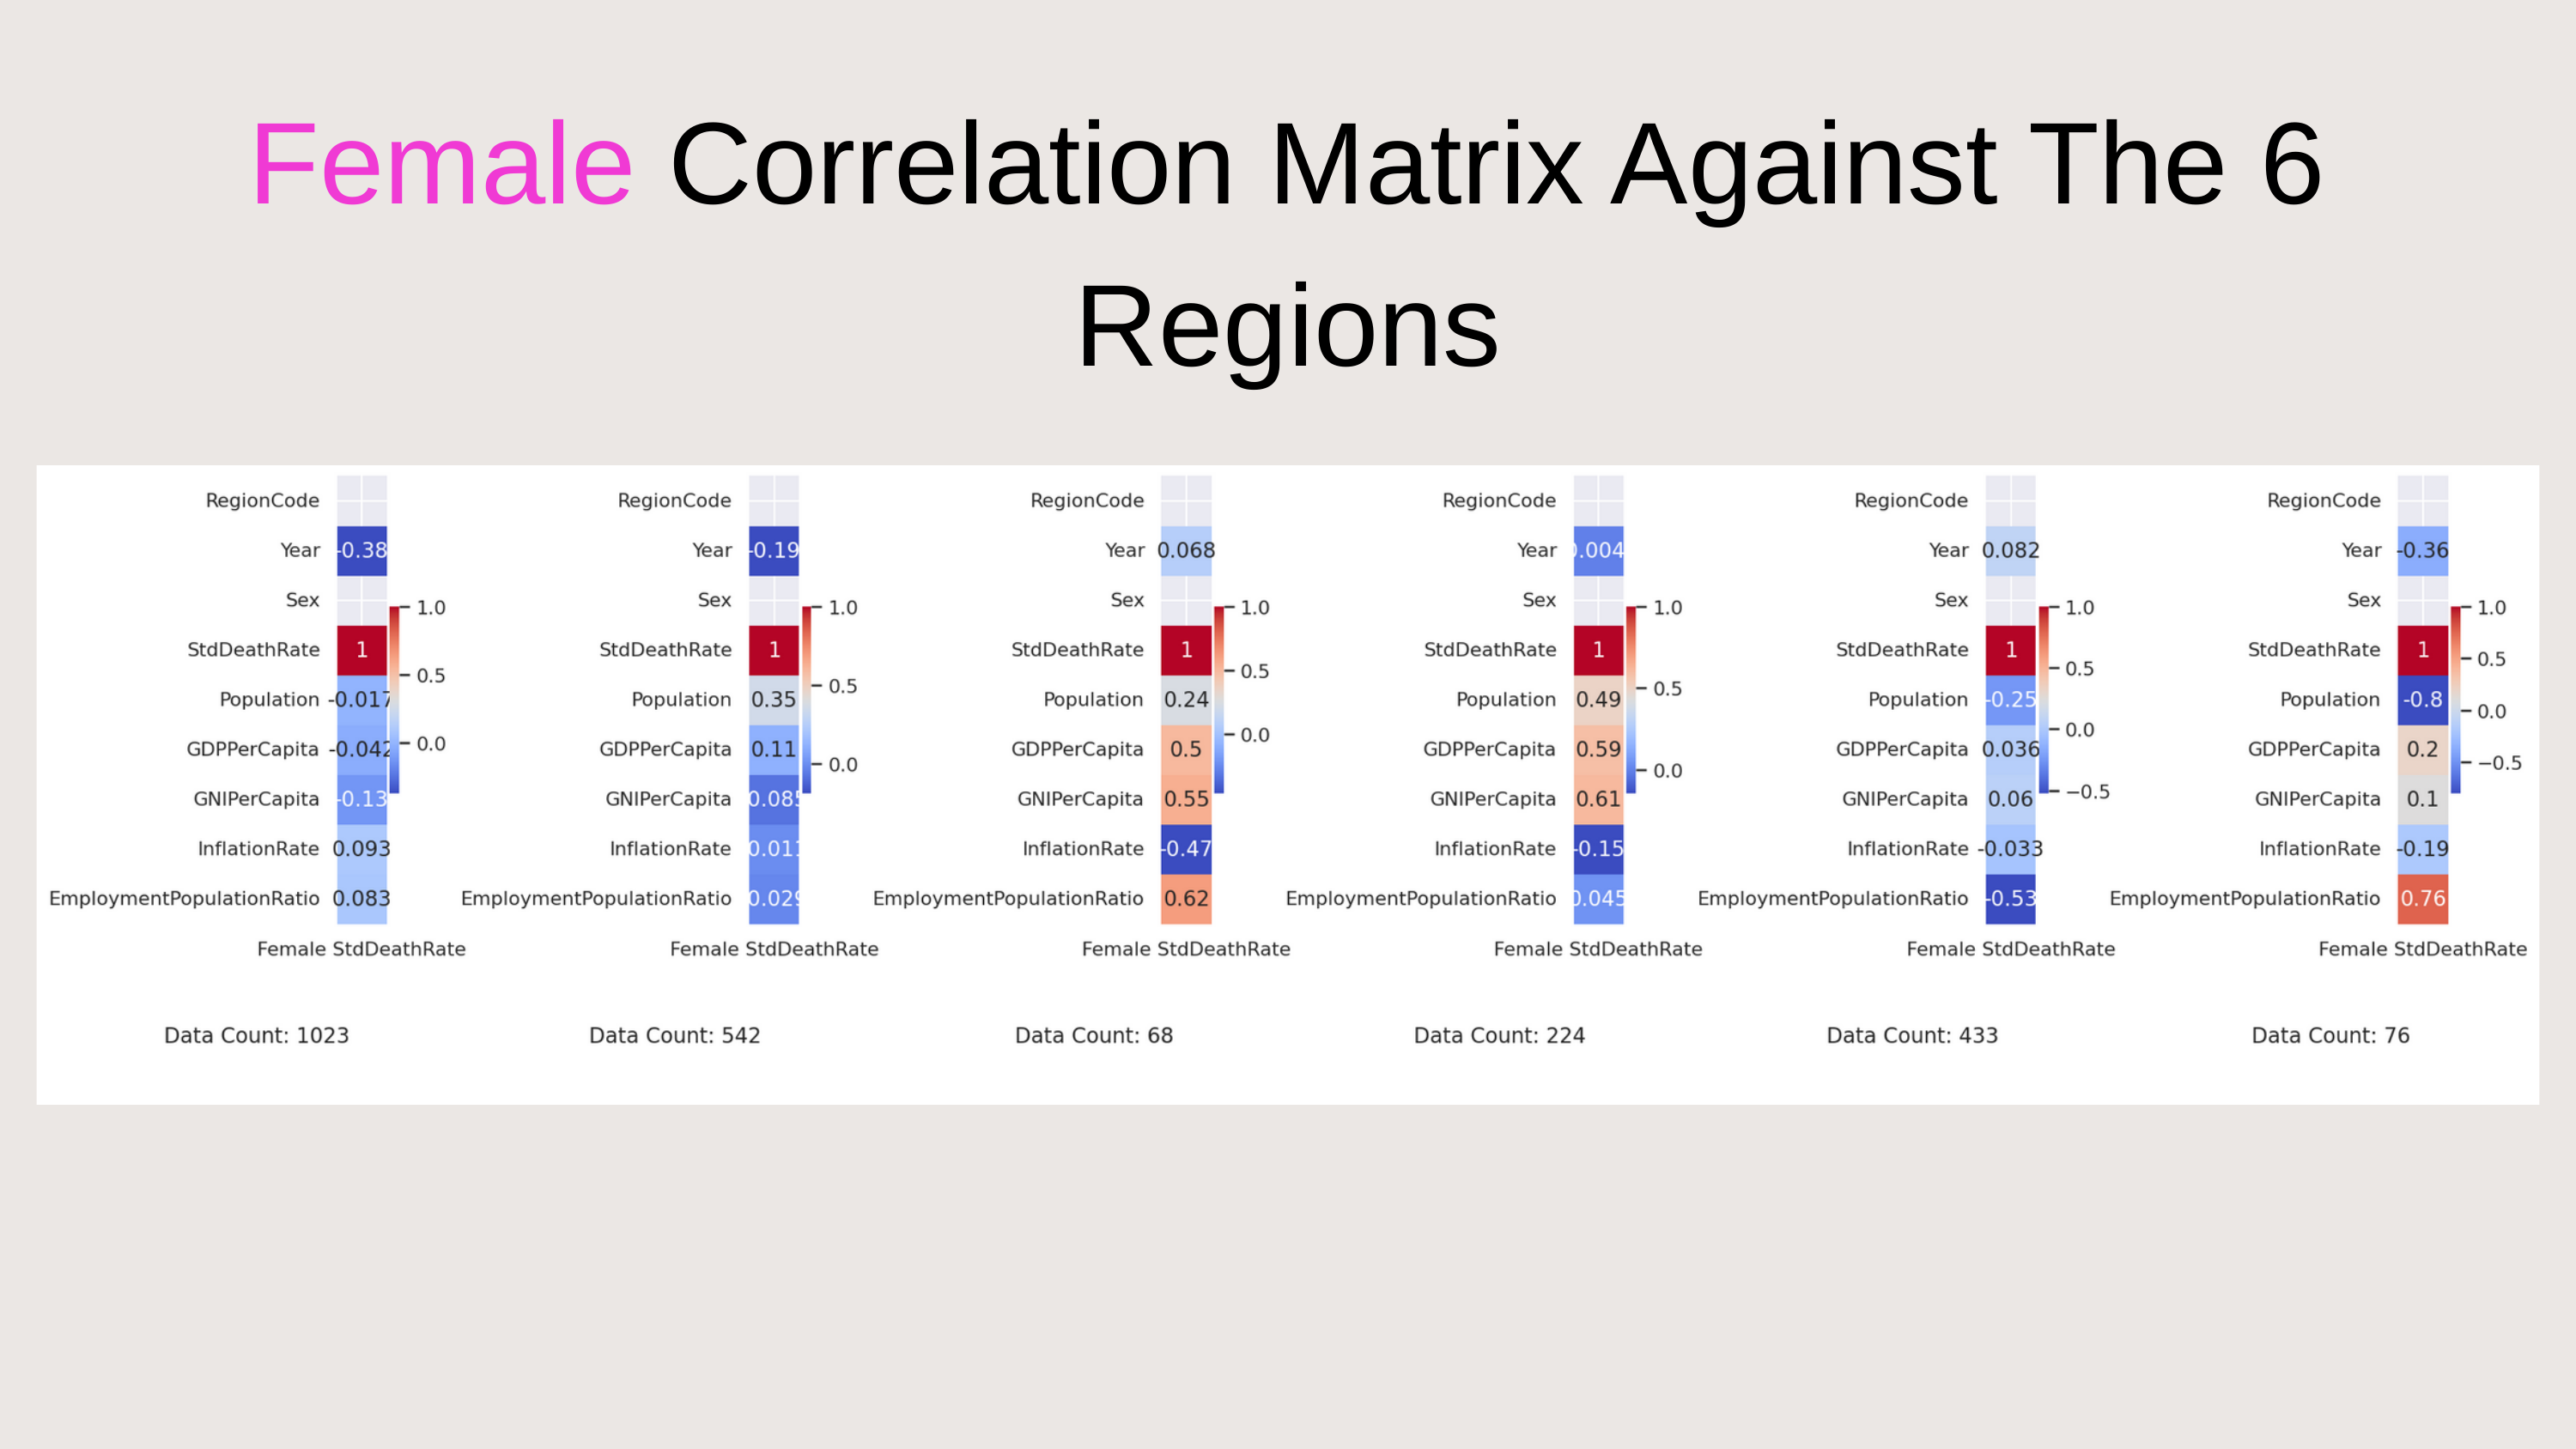

Female Correlation Matrix Against The 6 Regions